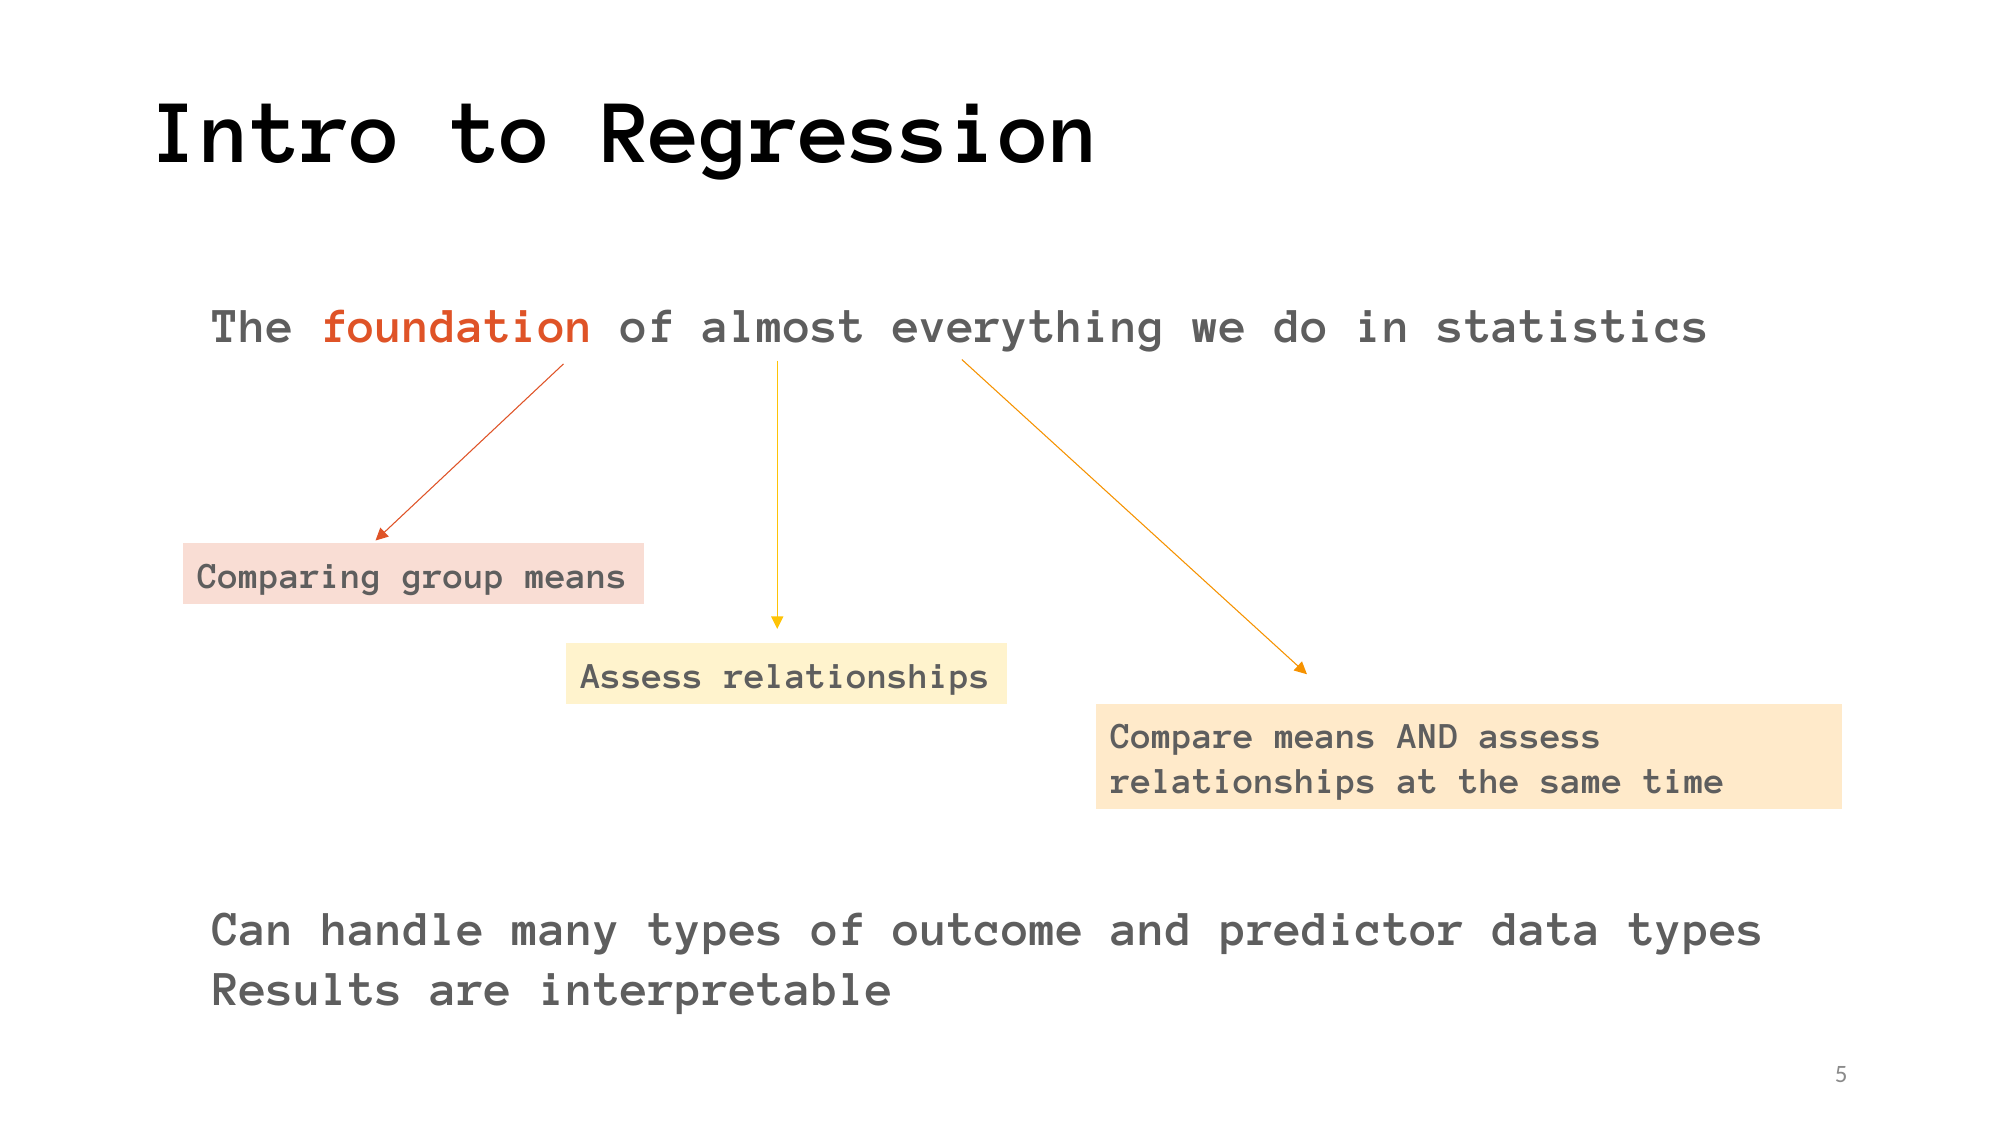

# Intro to Regression
The foundation of almost everything we do in statistics
Assess relationships
Compare means AND assess relationships at the same time
Comparing group means
Can handle many types of outcome and predictor data types
Results are interpretable
5